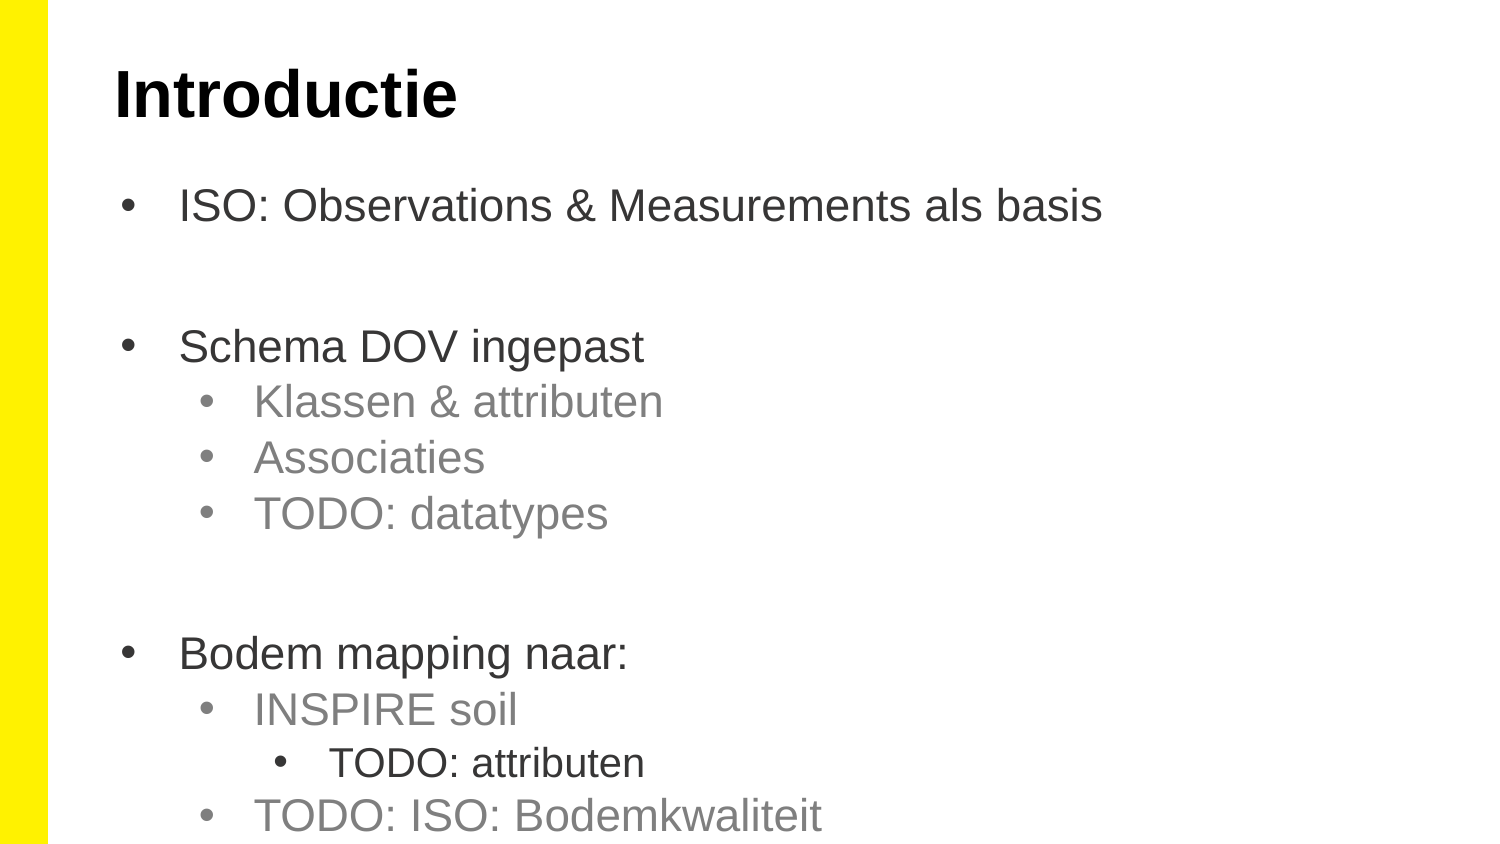

Introductie
ISO: Observations & Measurements als basis

Schema DOV ingepast
Klassen & attributen
Associaties
TODO: datatypes

Bodem mapping naar:
INSPIRE soil
TODO: attributen
TODO: ISO: Bodemkwaliteit